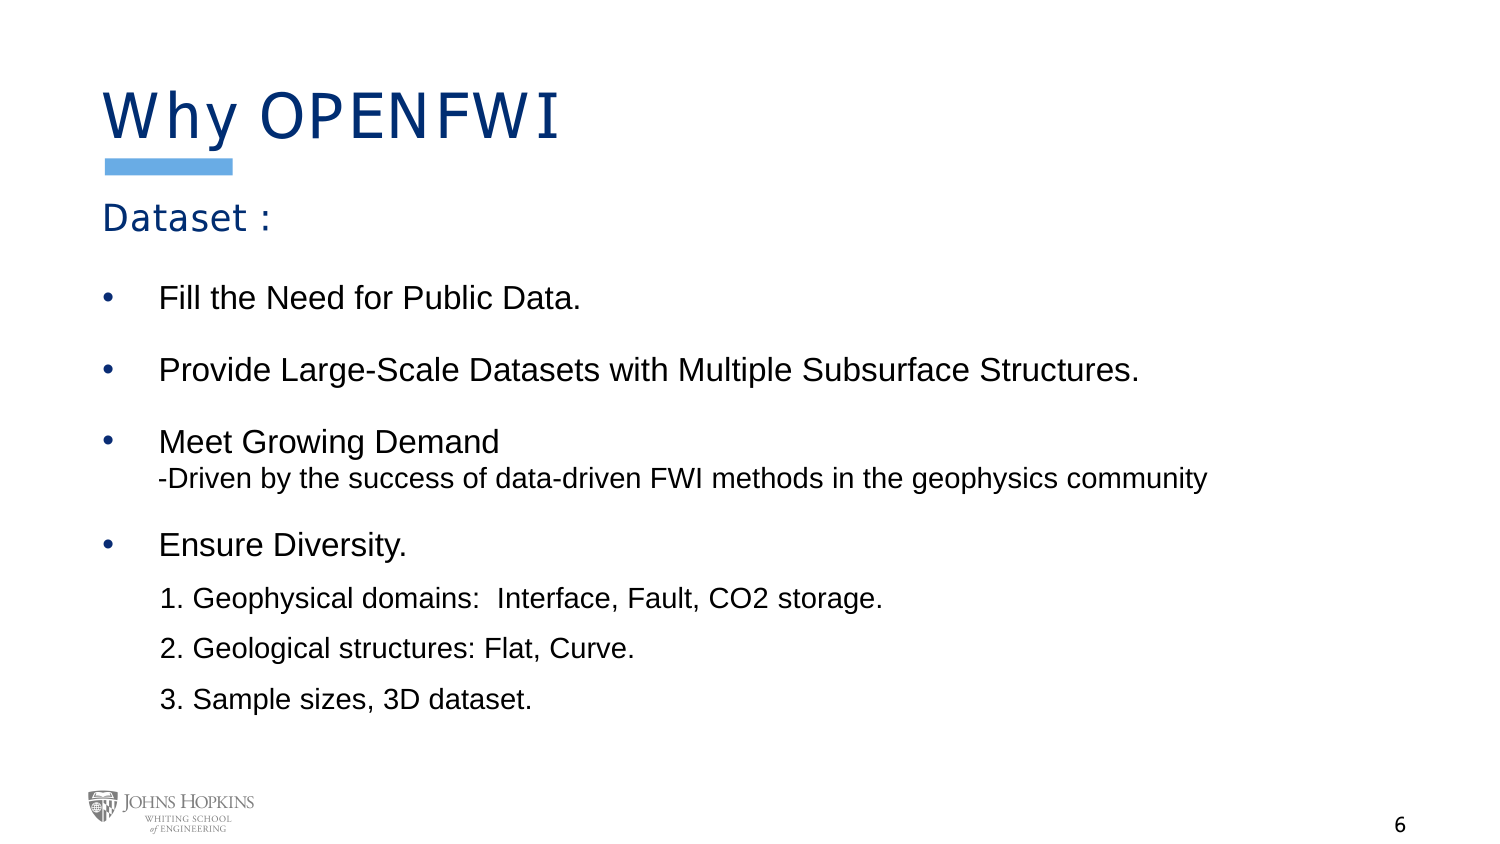

# Why OPENFWI
Dataset :
Fill the Need for Public Data.

Provide Large-Scale Datasets with Multiple Subsurface Structures.

Meet Growing Demand
      -Driven by the success of data-driven FWI methods in the geophysics community

Ensure Diversity.
       1. Geophysical domains:  Interface, Fault, CO2​ storage.
       2. Geological structures: Flat, Curve.
       3. Sample sizes, 3D dataset.